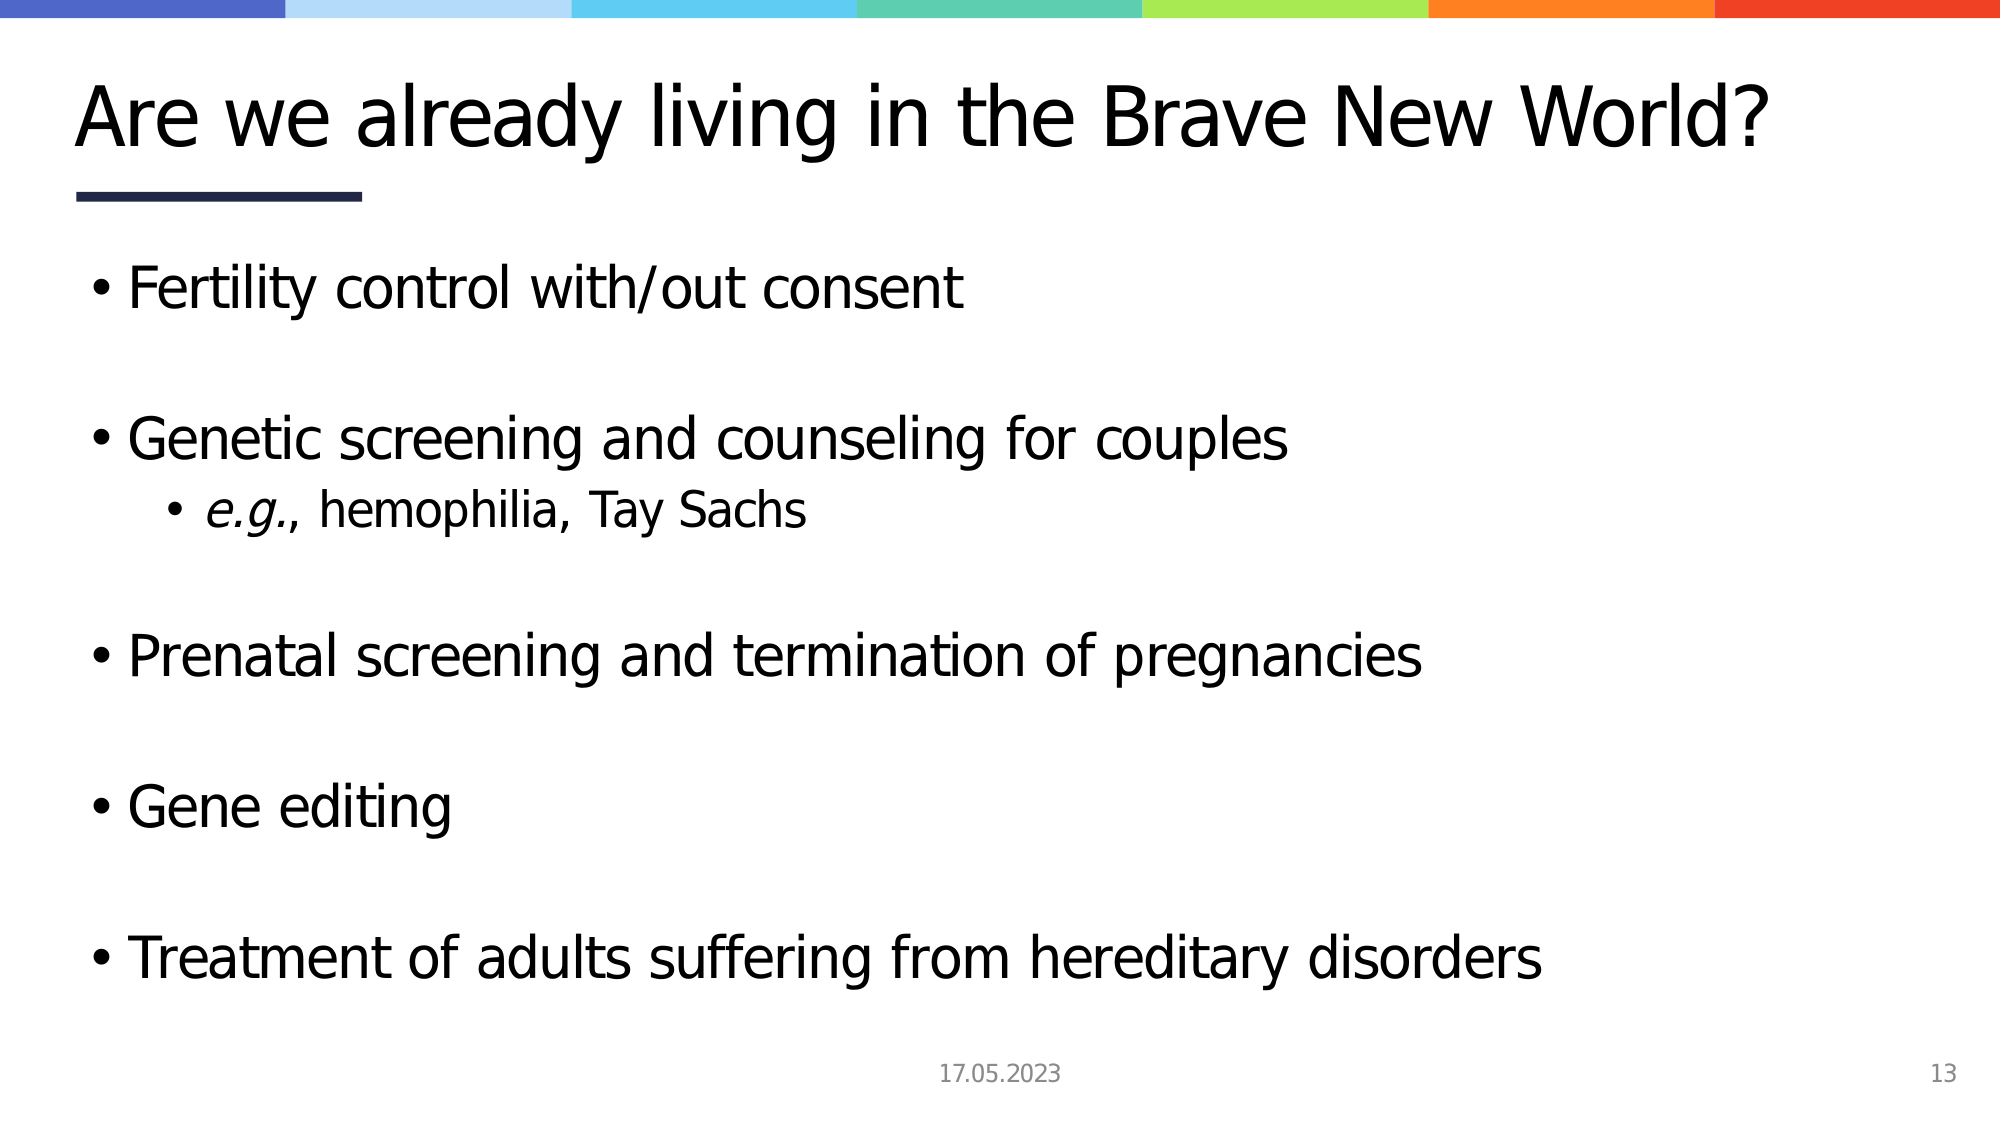

# Are we already living in the Brave New World?
Fertility control with/out consent

Genetic screening and counseling for couples
e.g., hemophilia, Tay Sachs

Prenatal screening and termination of pregnancies

Gene editing

Treatment of adults suffering from hereditary disorders

17.05.2023
13